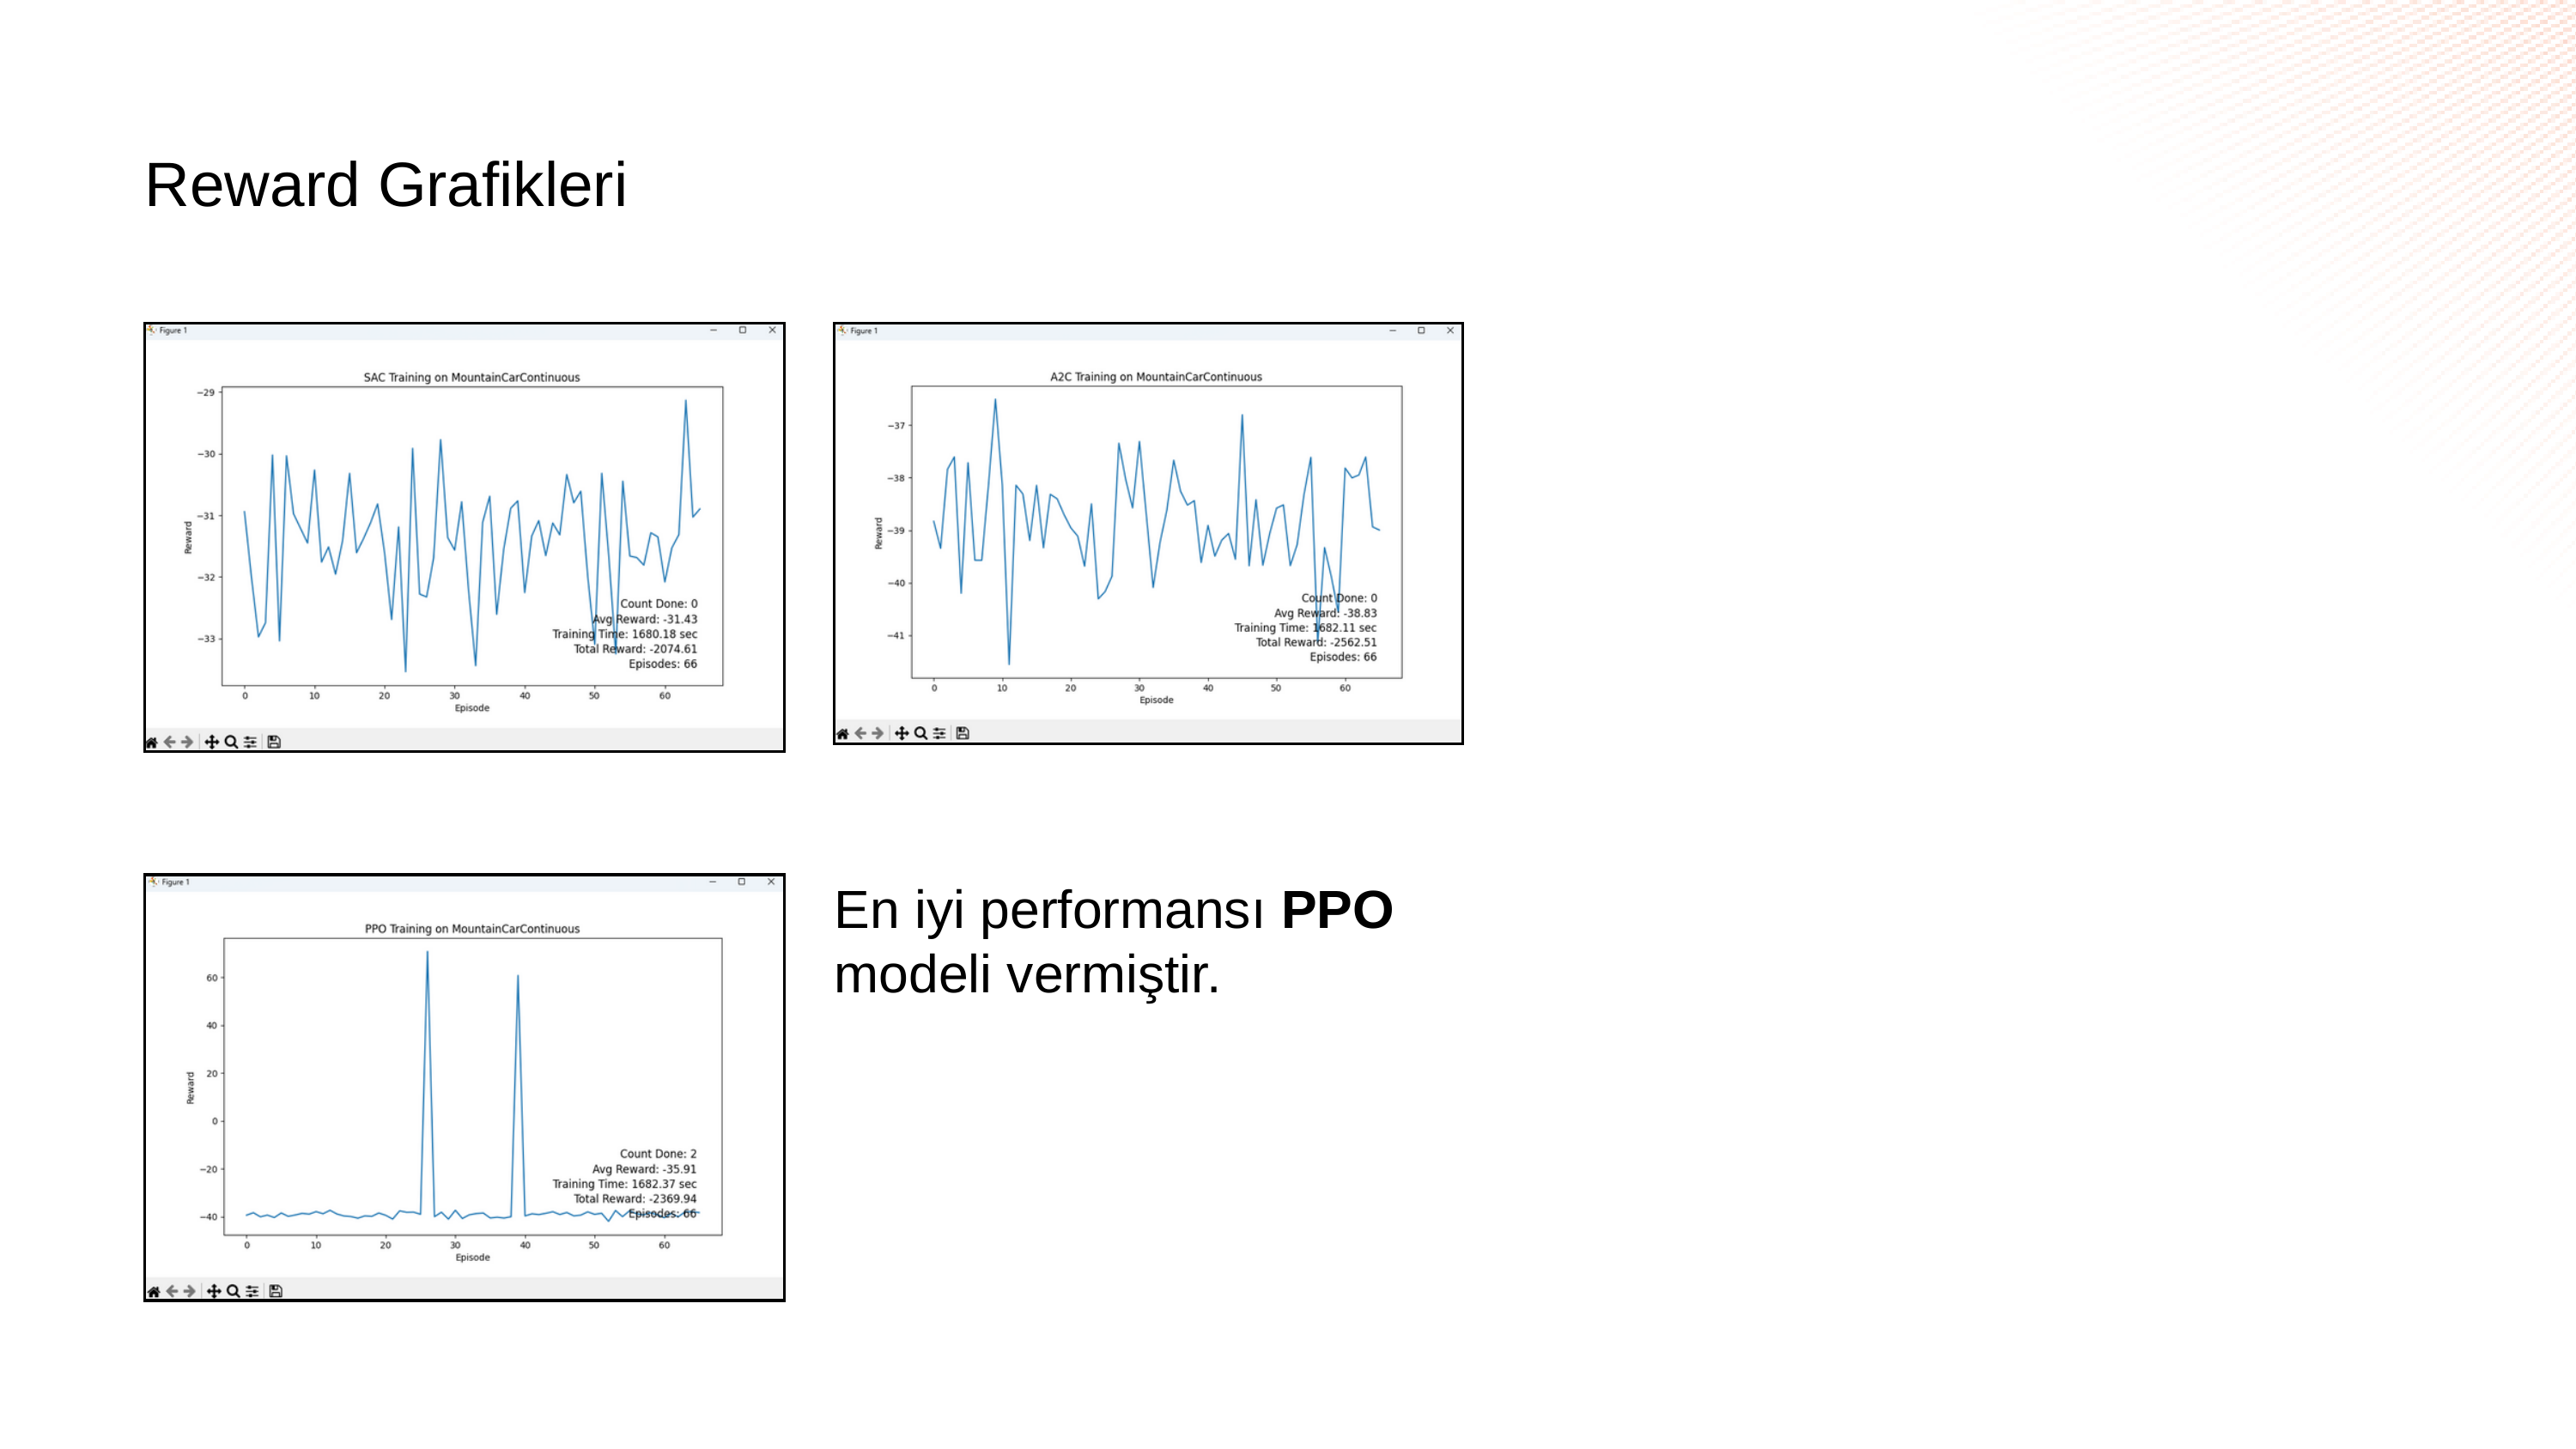

Reward Grafikleri

En iyi performansı PPO modeli vermiştir.